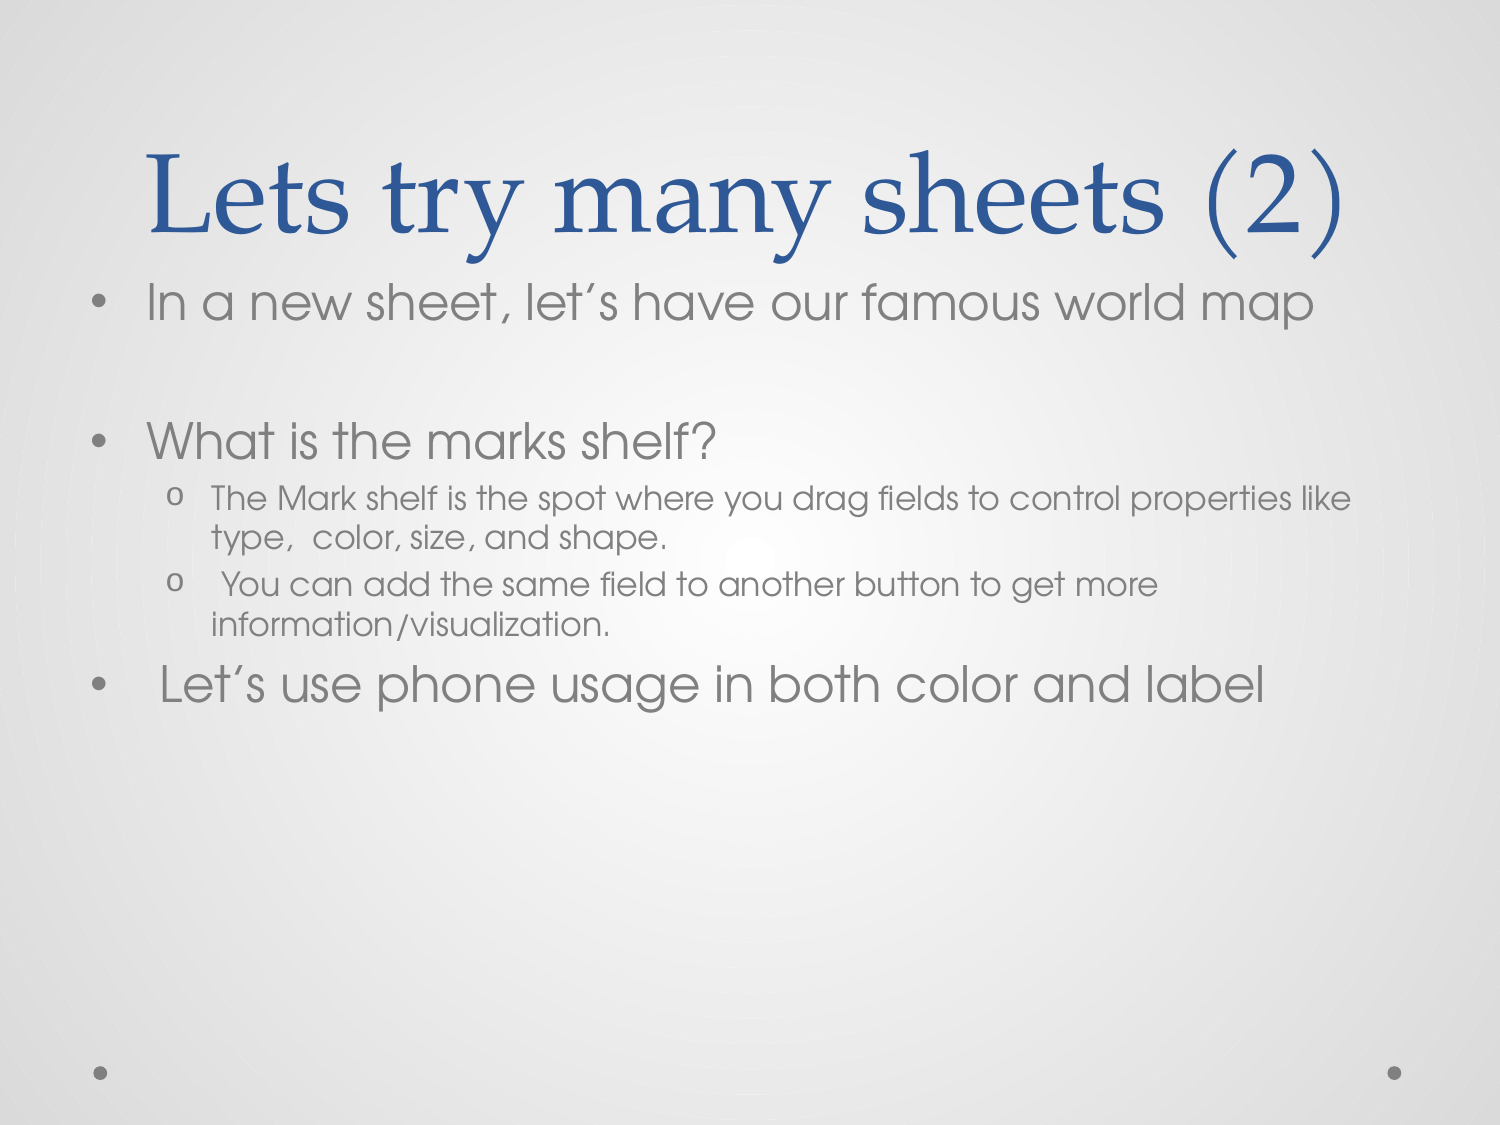

# Lets try many sheets (2)
In a new sheet, let’s have our famous world map

What is the marks shelf?
The Mark shelf is the spot where you drag fields to control properties like type,  color, size, and shape.
 You can add the same field to another button to get more information/visualization.
 Let’s use phone usage in both color and label